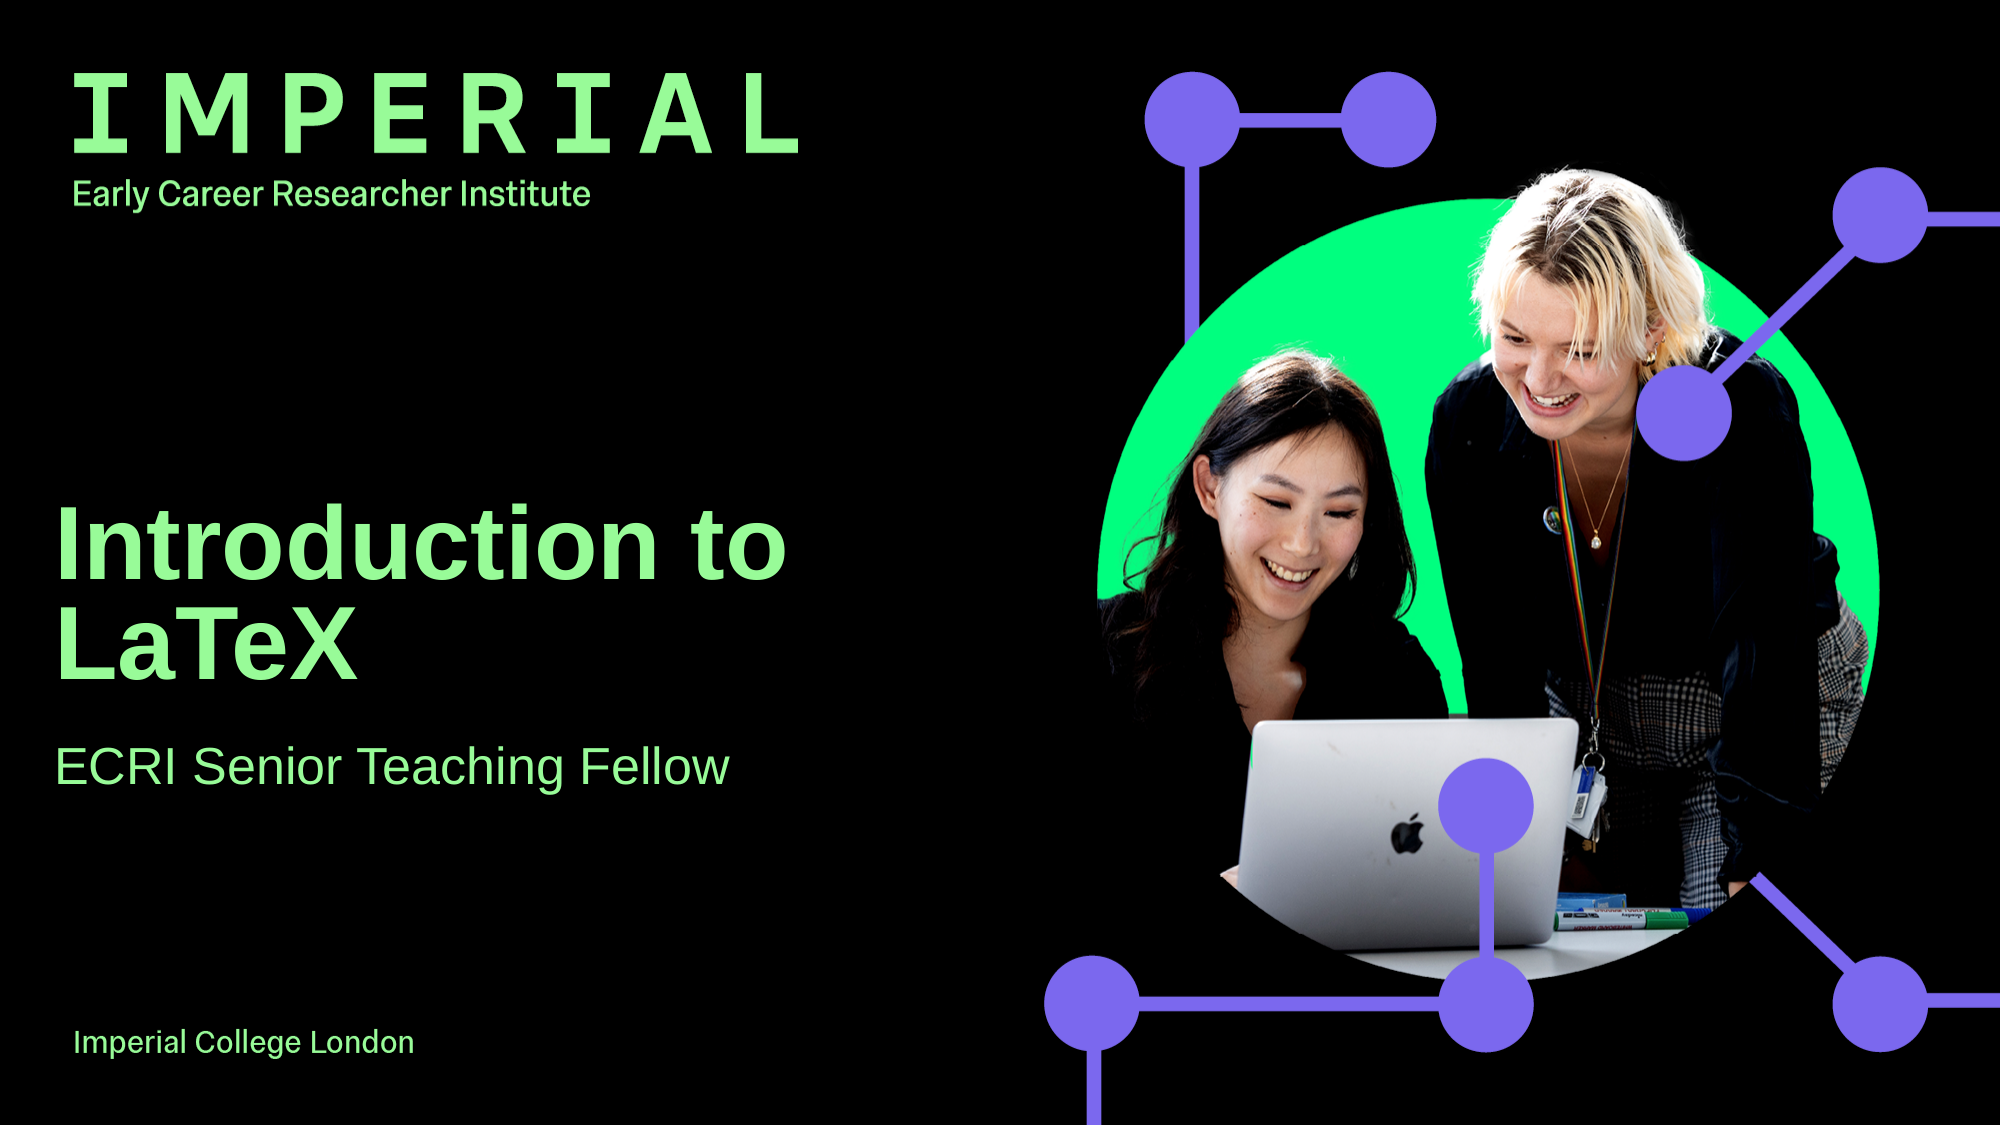

# Introduction to LaTeX
ECRI Senior Teaching Fellow